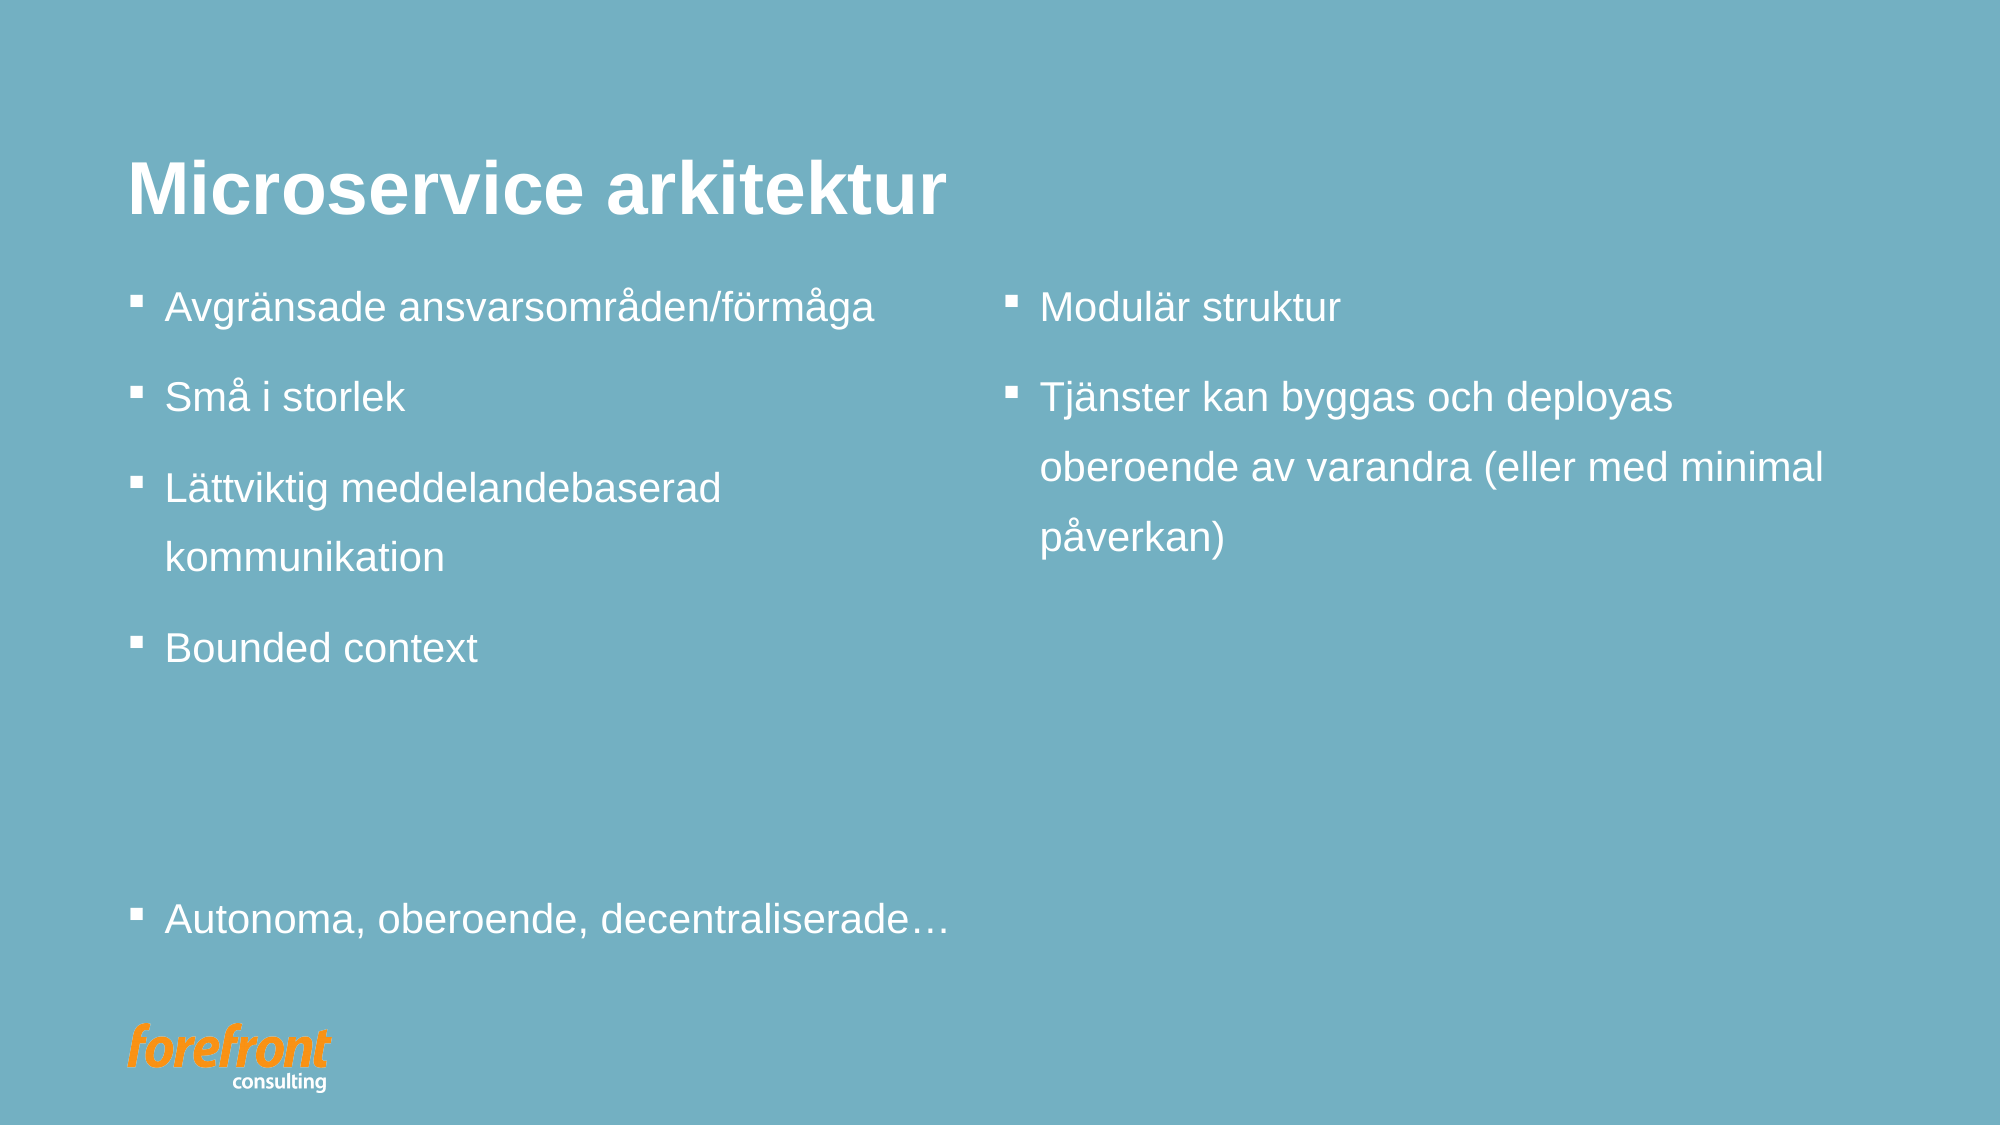

# Microservice arkitektur
Avgränsade ansvarsområden/förmåga
Små i storlek
Lättviktig meddelandebaserad kommunikation
Bounded context

Autonoma, oberoende, decentraliserade…
Modulär struktur
Tjänster kan byggas och deployas oberoende av varandra (eller med minimal påverkan)